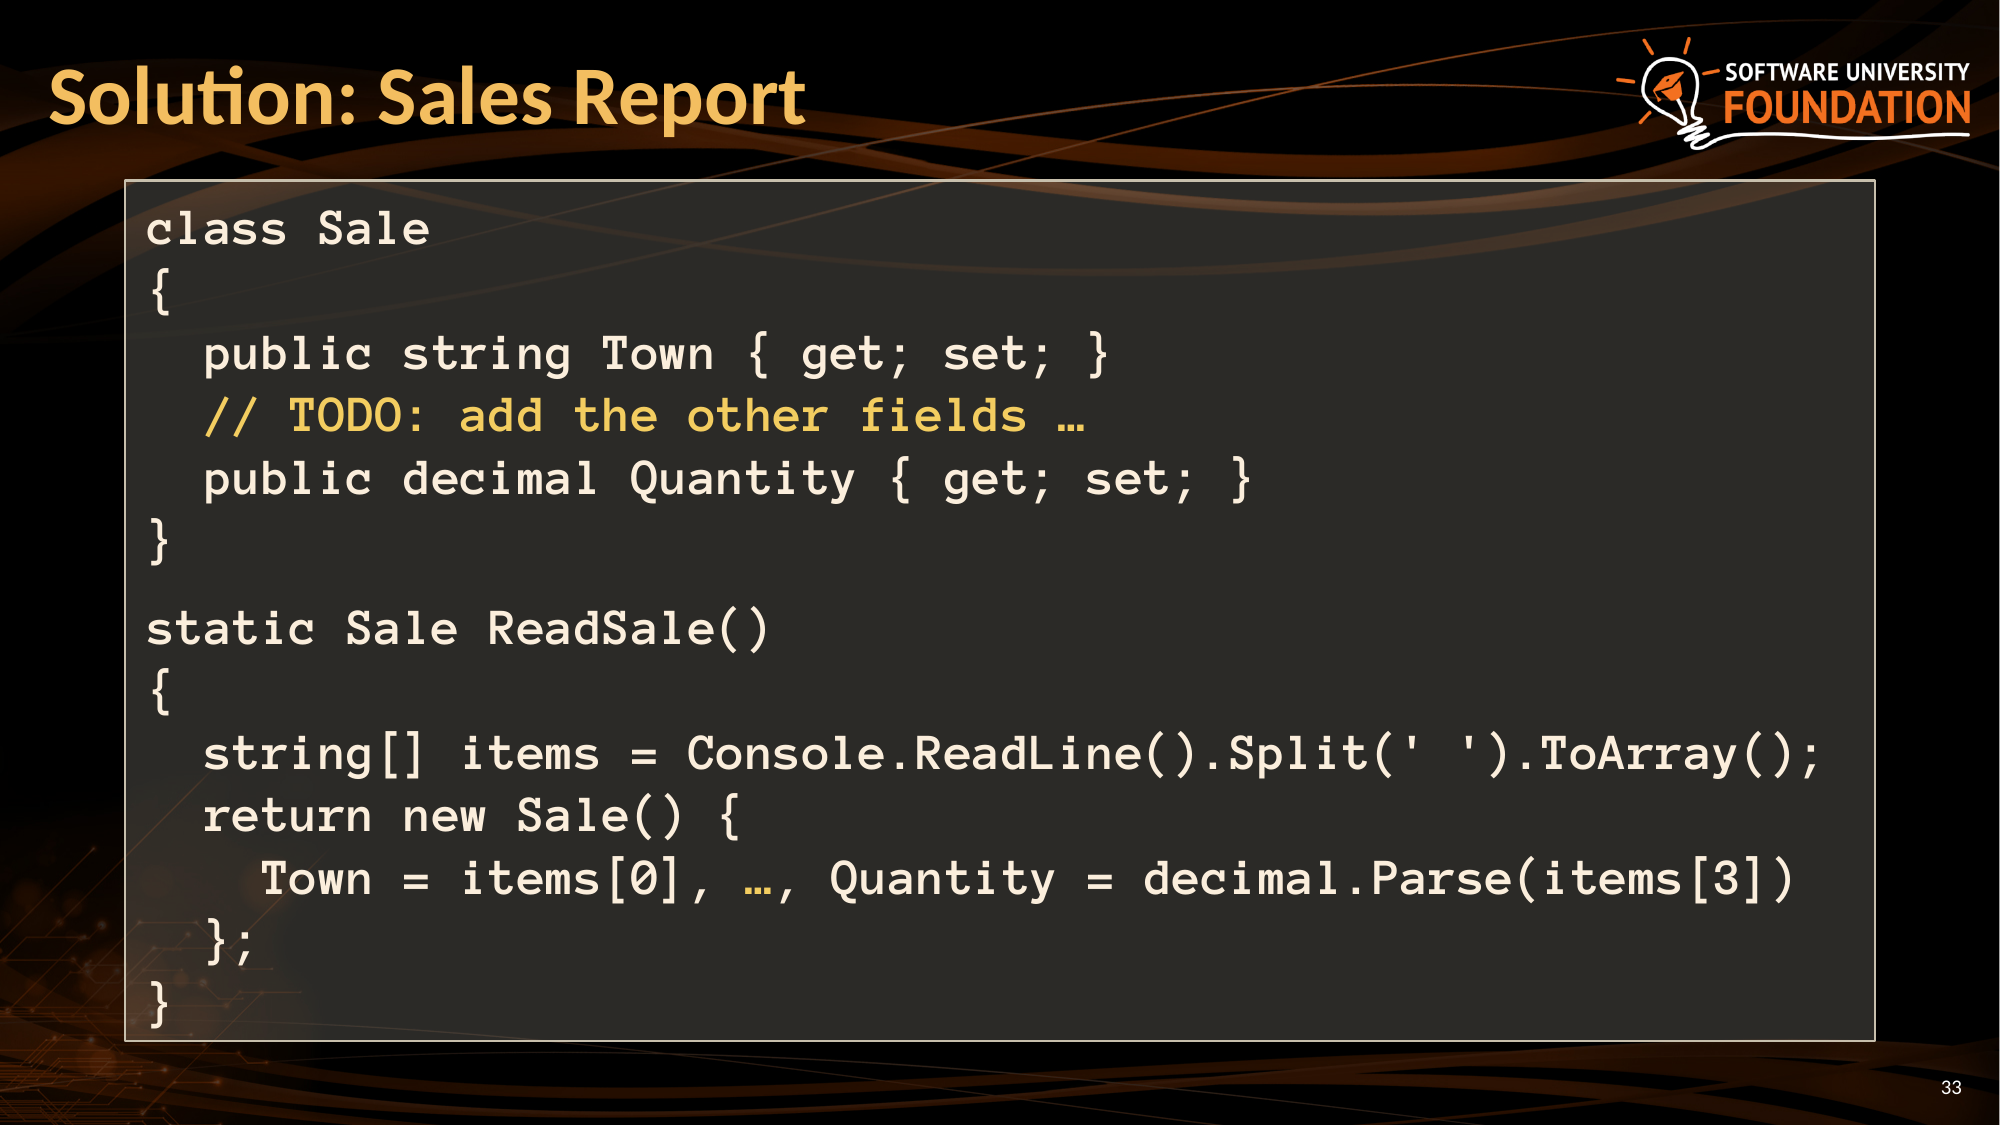

# Solution: Sales Report
class Sale
{
  public string Town { get; set; }
  // TODO: add the other fields …
  public decimal Quantity { get; set; }
}
static Sale ReadSale()
{
  string[] items = Console.ReadLine().Split(' ').ToArray();
  return new Sale() {
    Town = items[0], …, Quantity = decimal.Parse(items[3])
  };
}
33